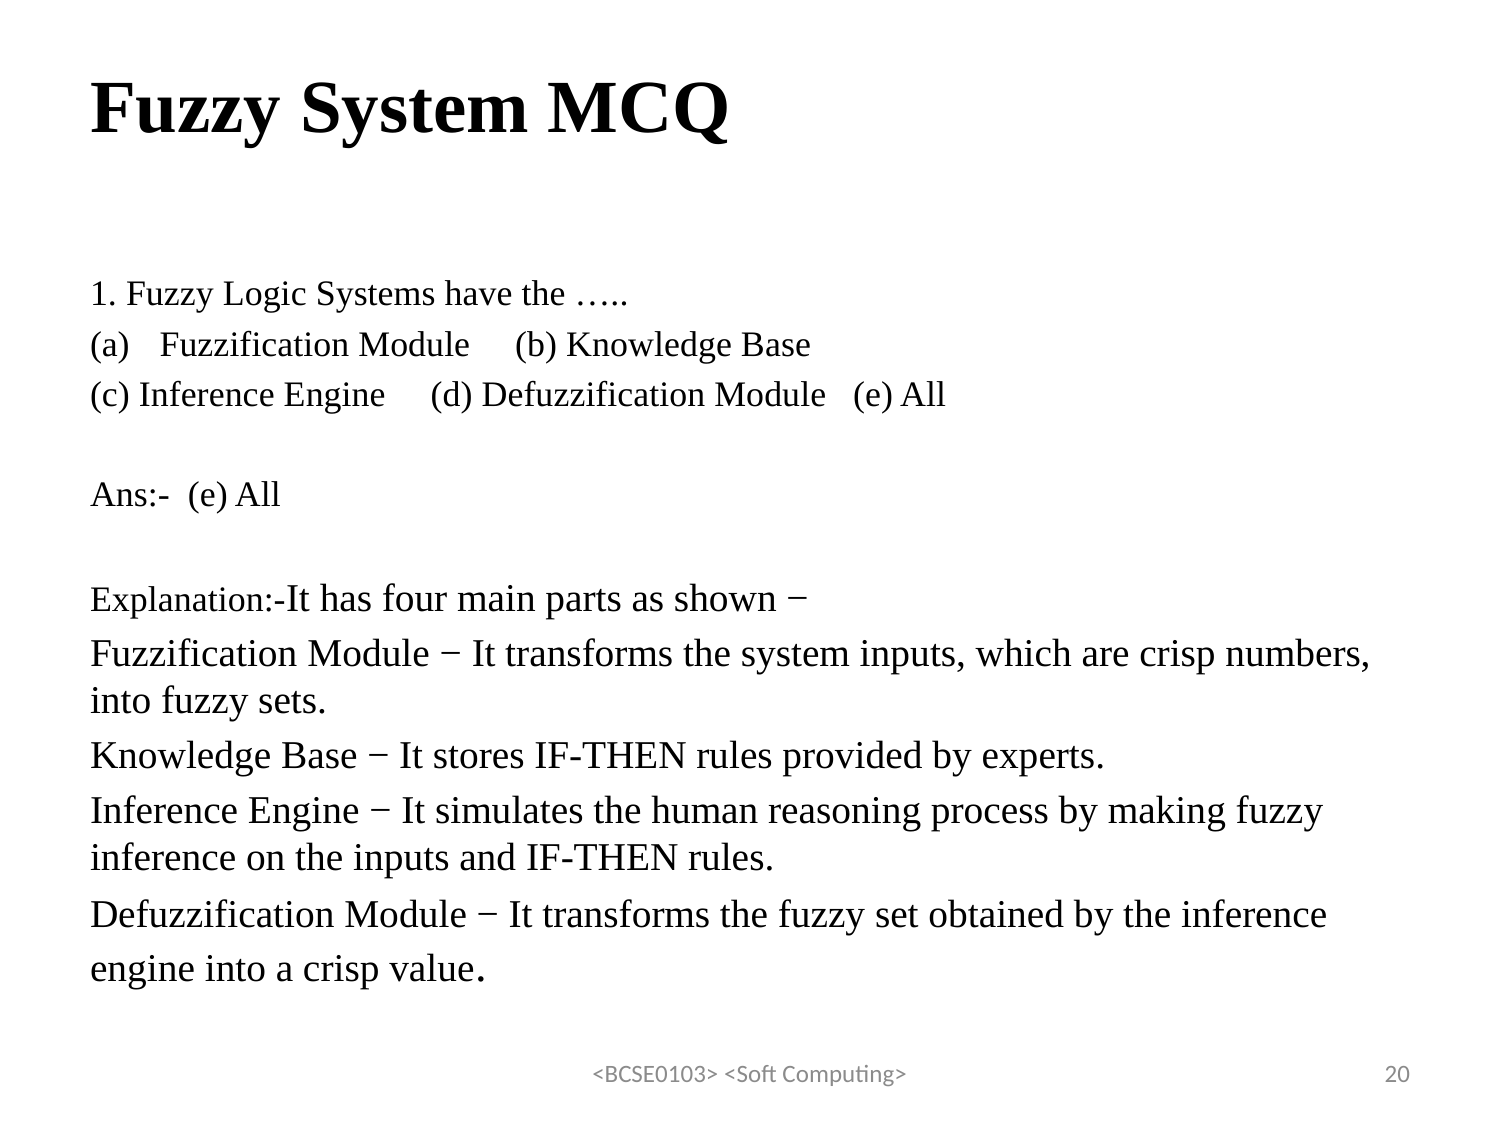

# Fuzzy System MCQ
1. Fuzzy Logic Systems have the …..
Fuzzification Module     (b) Knowledge Base
(c) Inference Engine     (d) Defuzzification Module   (e) All

Ans:-  (e) All

Explanation:-It has four main parts as shown −
Fuzzification Module − It transforms the system inputs, which are crisp numbers, into fuzzy sets.
Knowledge Base − It stores IF-THEN rules provided by experts.
Inference Engine − It simulates the human reasoning process by making fuzzy inference on the inputs and IF-THEN rules.
Defuzzification Module − It transforms the fuzzy set obtained by the inference engine into a crisp value.

<BCSE0103> <Soft Computing>
20